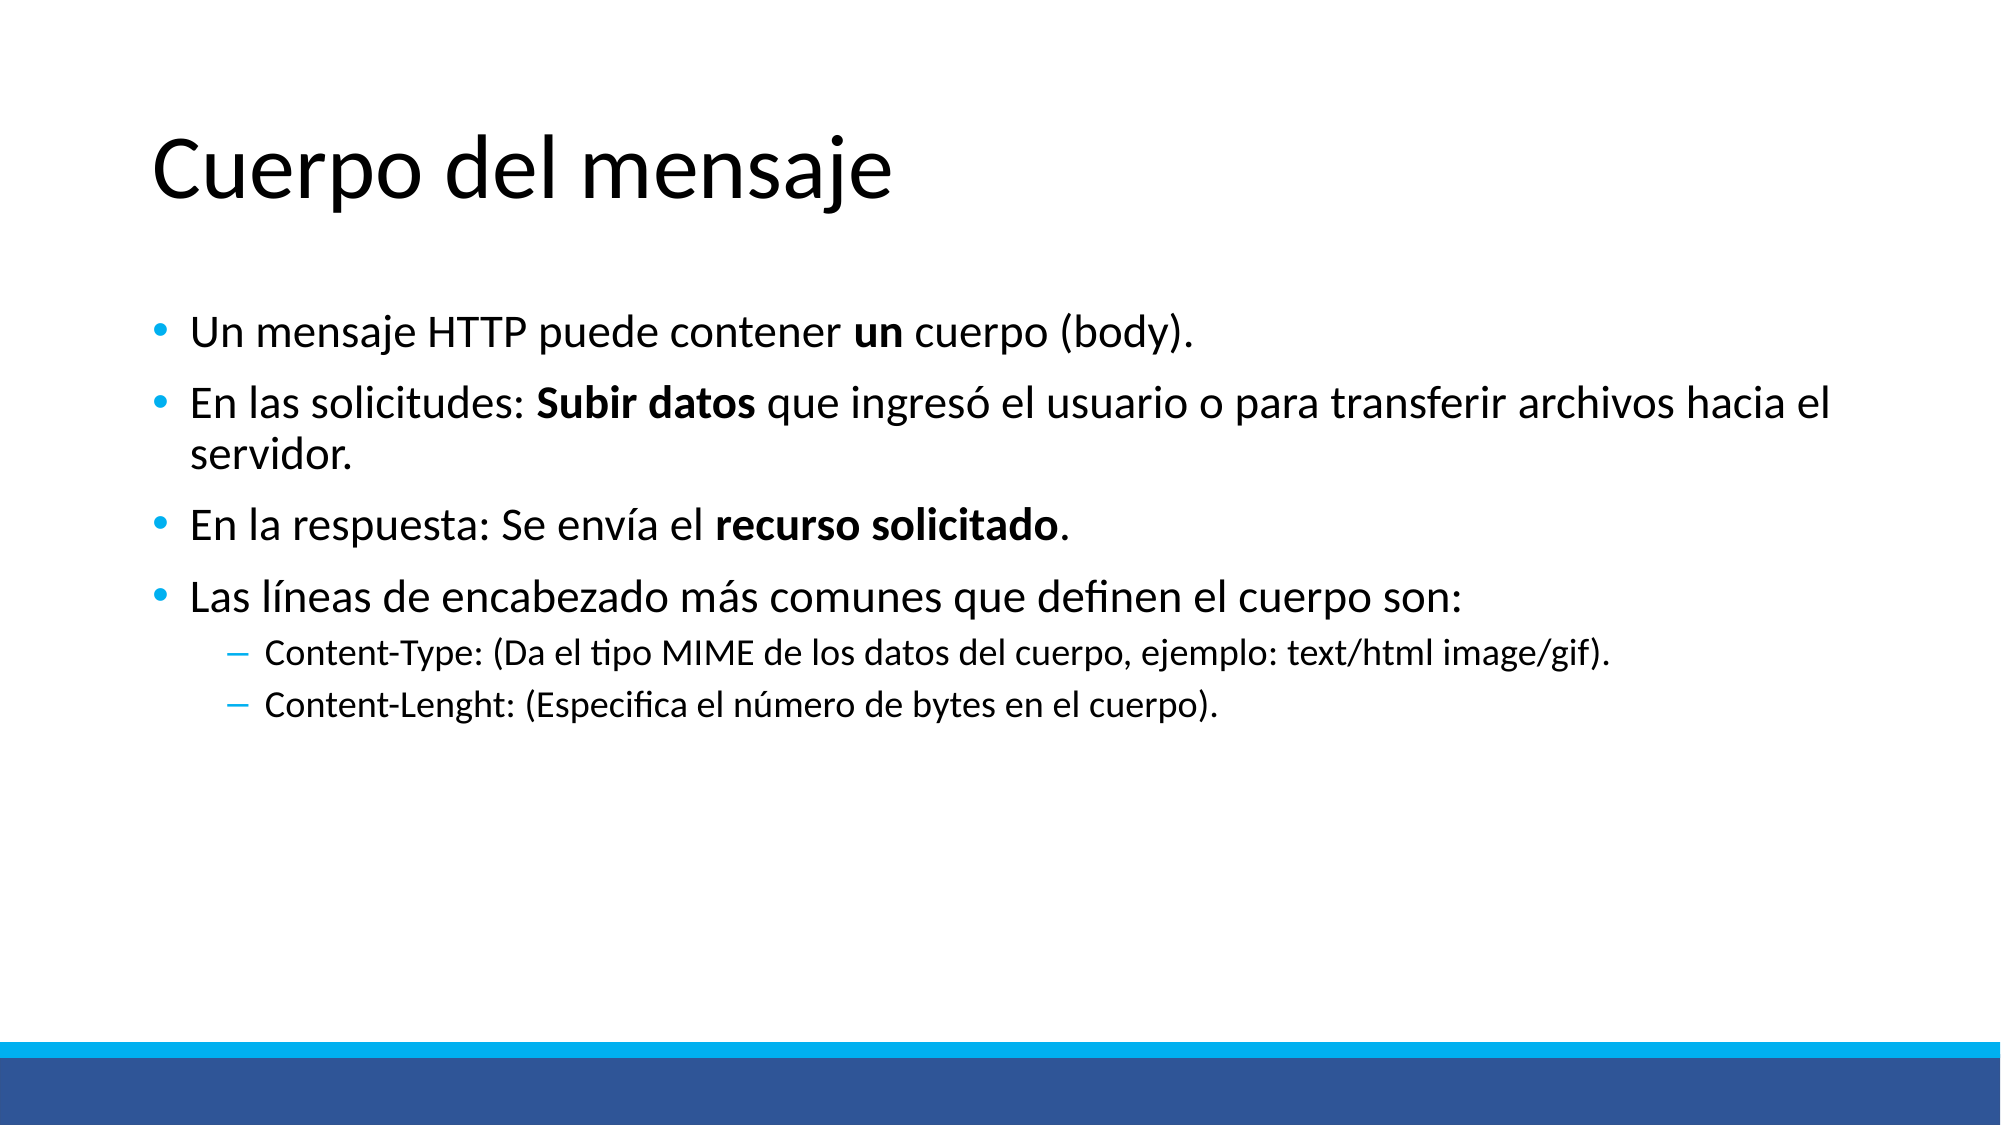

# Cuerpo del mensaje
Un mensaje HTTP puede contener un cuerpo (body).
En las solicitudes: Subir datos que ingresó el usuario o para transferir archivos hacia el servidor.
En la respuesta: Se envía el recurso solicitado.
Las líneas de encabezado más comunes que definen el cuerpo son:
Content-Type: (Da el tipo MIME de los datos del cuerpo, ejemplo: text/html image/gif).
Content-Lenght: (Especifica el número de bytes en el cuerpo).